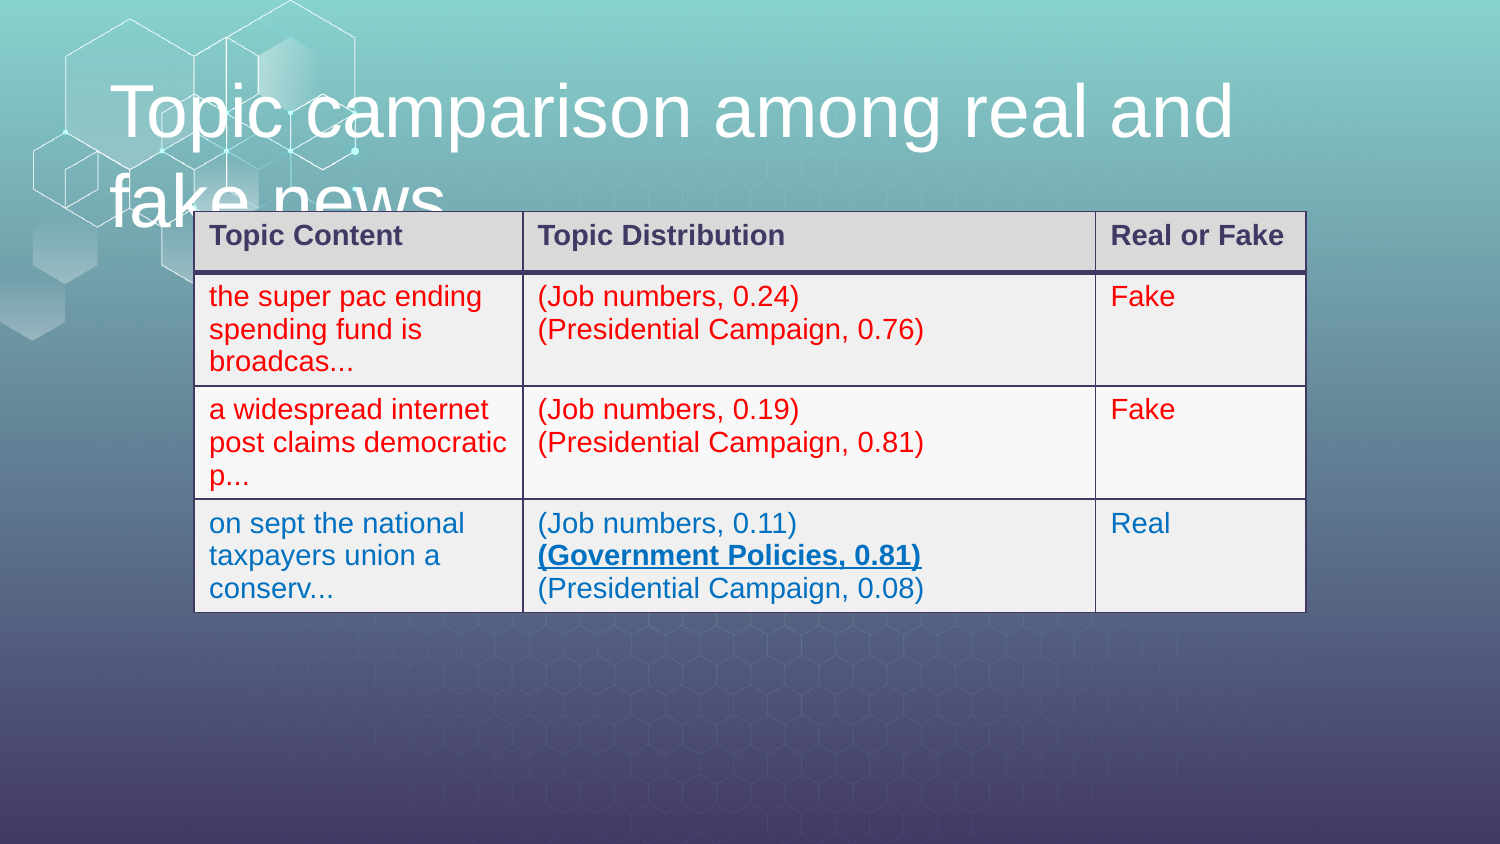

# Topic camparison among real and fake news
| Topic Content | Topic Distribution | Real or Fake |
| --- | --- | --- |
| the super pac ending spending fund is broadcas... | (Job numbers, 0.24) (Presidential Campaign, 0.76) | Fake |
| a widespread internet post claims democratic p... | (Job numbers, 0.19) (Presidential Campaign, 0.81) | Fake |
| on sept the national taxpayers union a conserv... | (Job numbers, 0.11) (Government Policies, 0.81) (Presidential Campaign, 0.08) | Real |